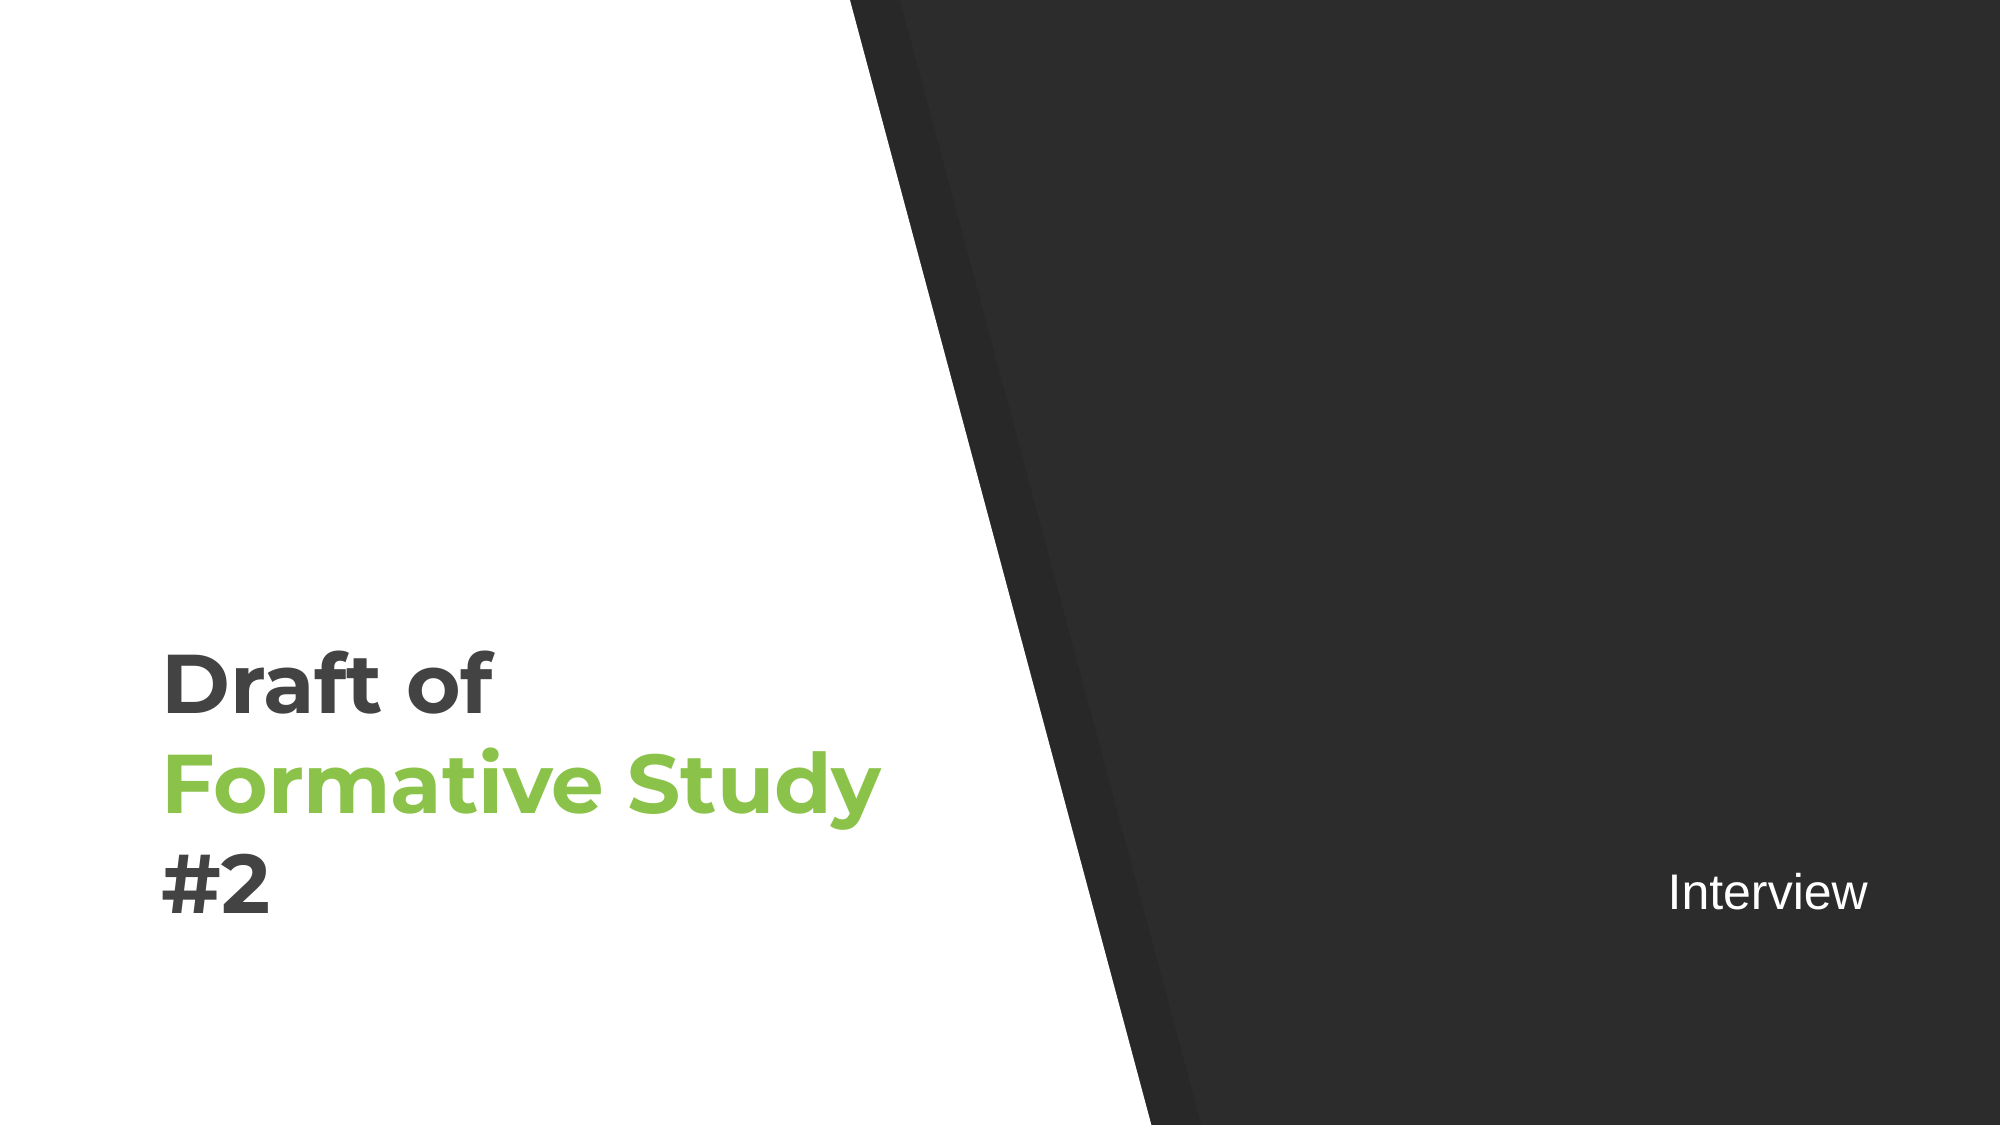

# Draft of
Formative Study
#2
Interview